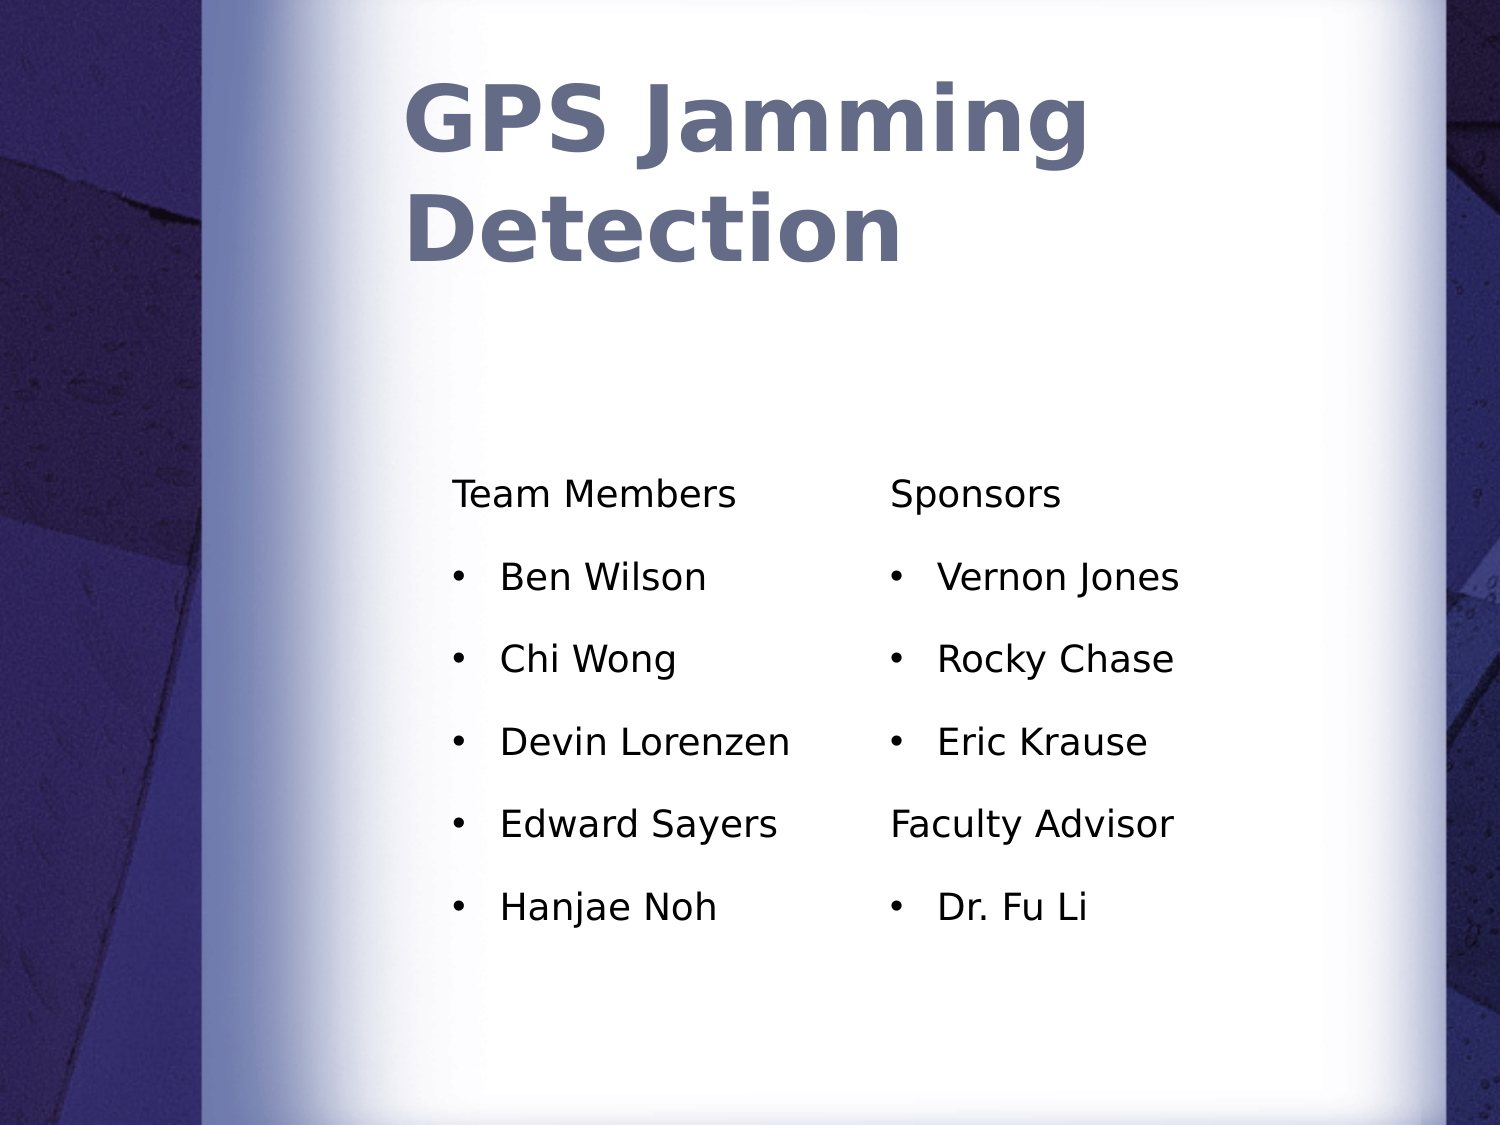

# GPS Jamming Detection
Team Members
Ben Wilson
Chi Wong
Devin Lorenzen
Edward Sayers
Hanjae Noh

Sponsors
Vernon Jones
Rocky Chase
Eric Krause
Faculty Advisor
Dr. Fu Li